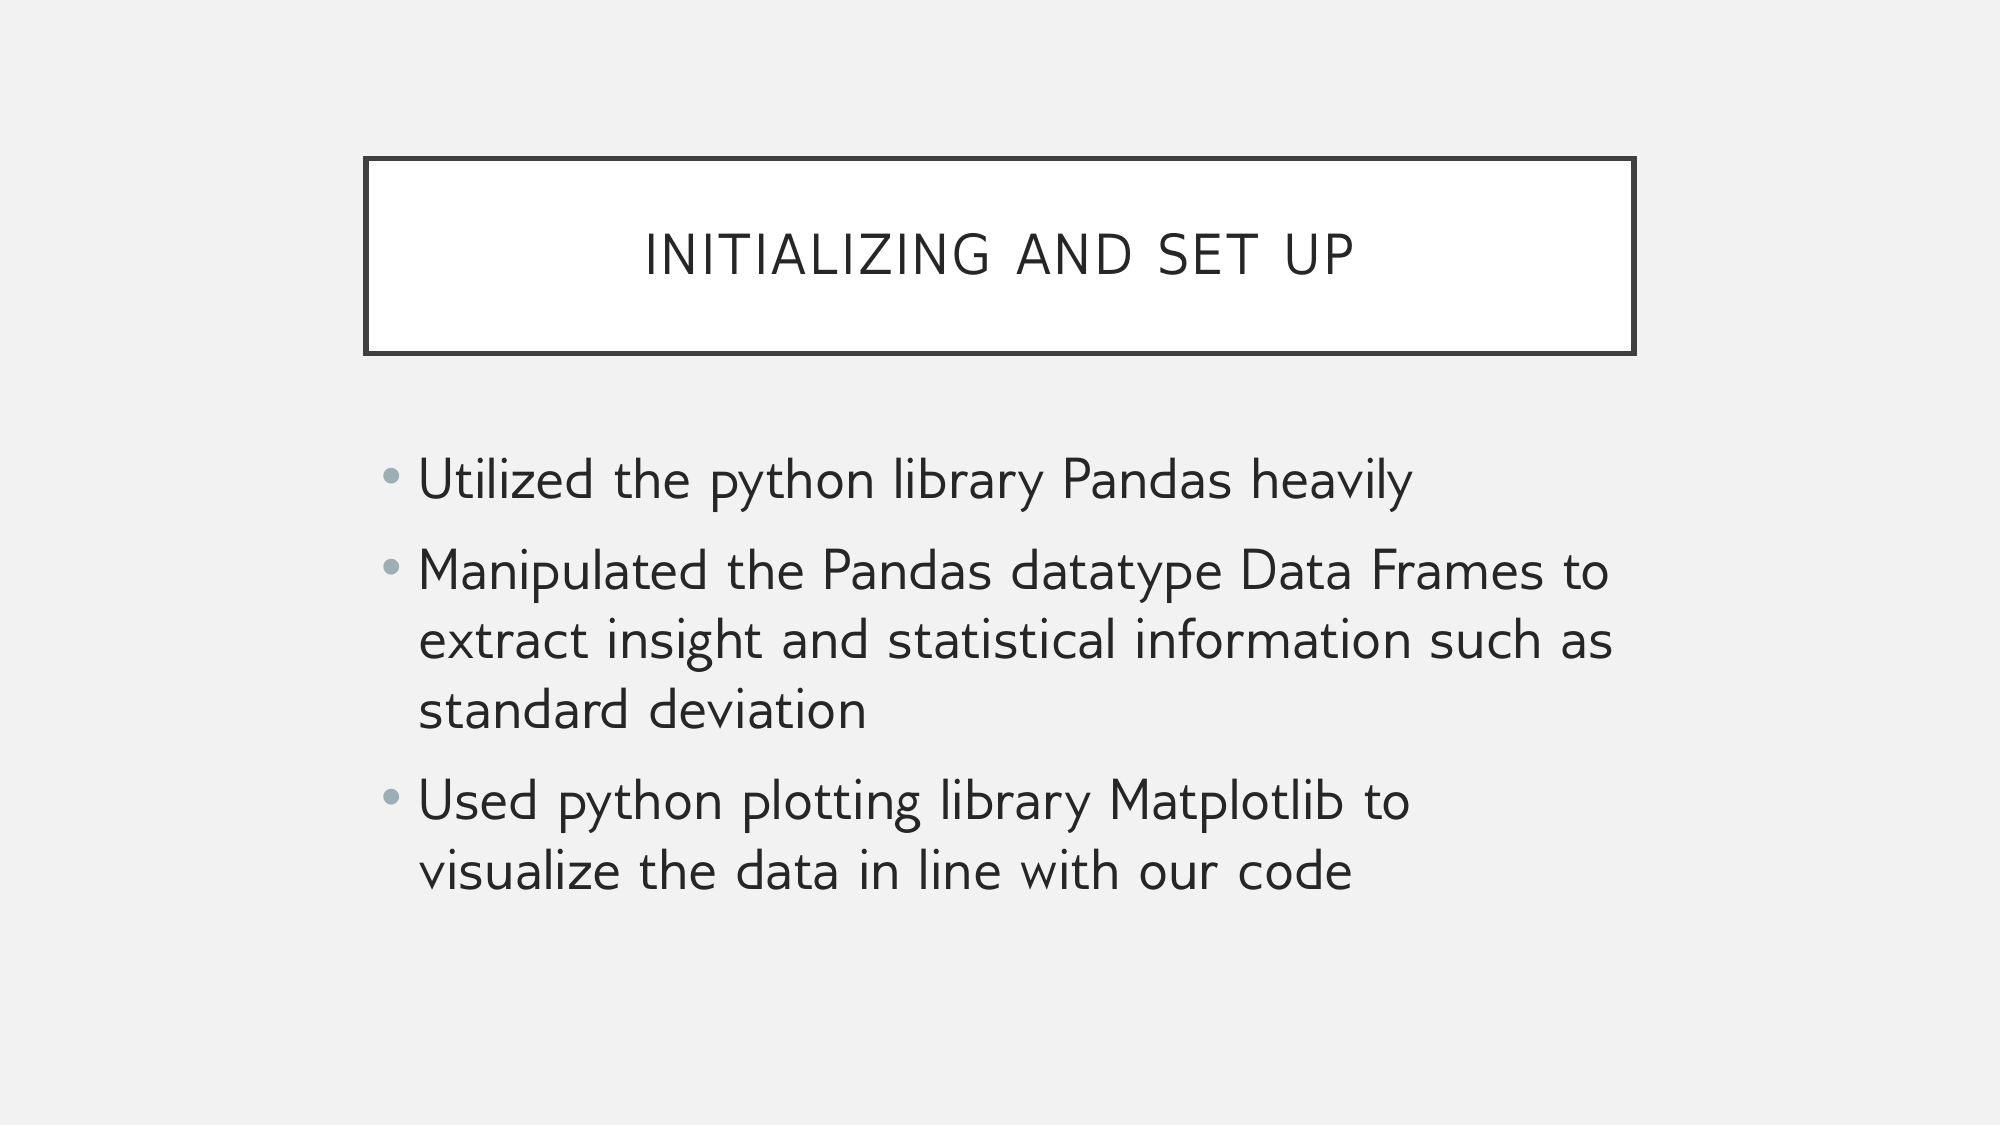

# Initializing and set up
Utilized the python library Pandas heavily
Manipulated the Pandas datatype Data Frames to extract insight and statistical information such as standard deviation
Used python plotting library Matplotlib to visualize the data in line with our code